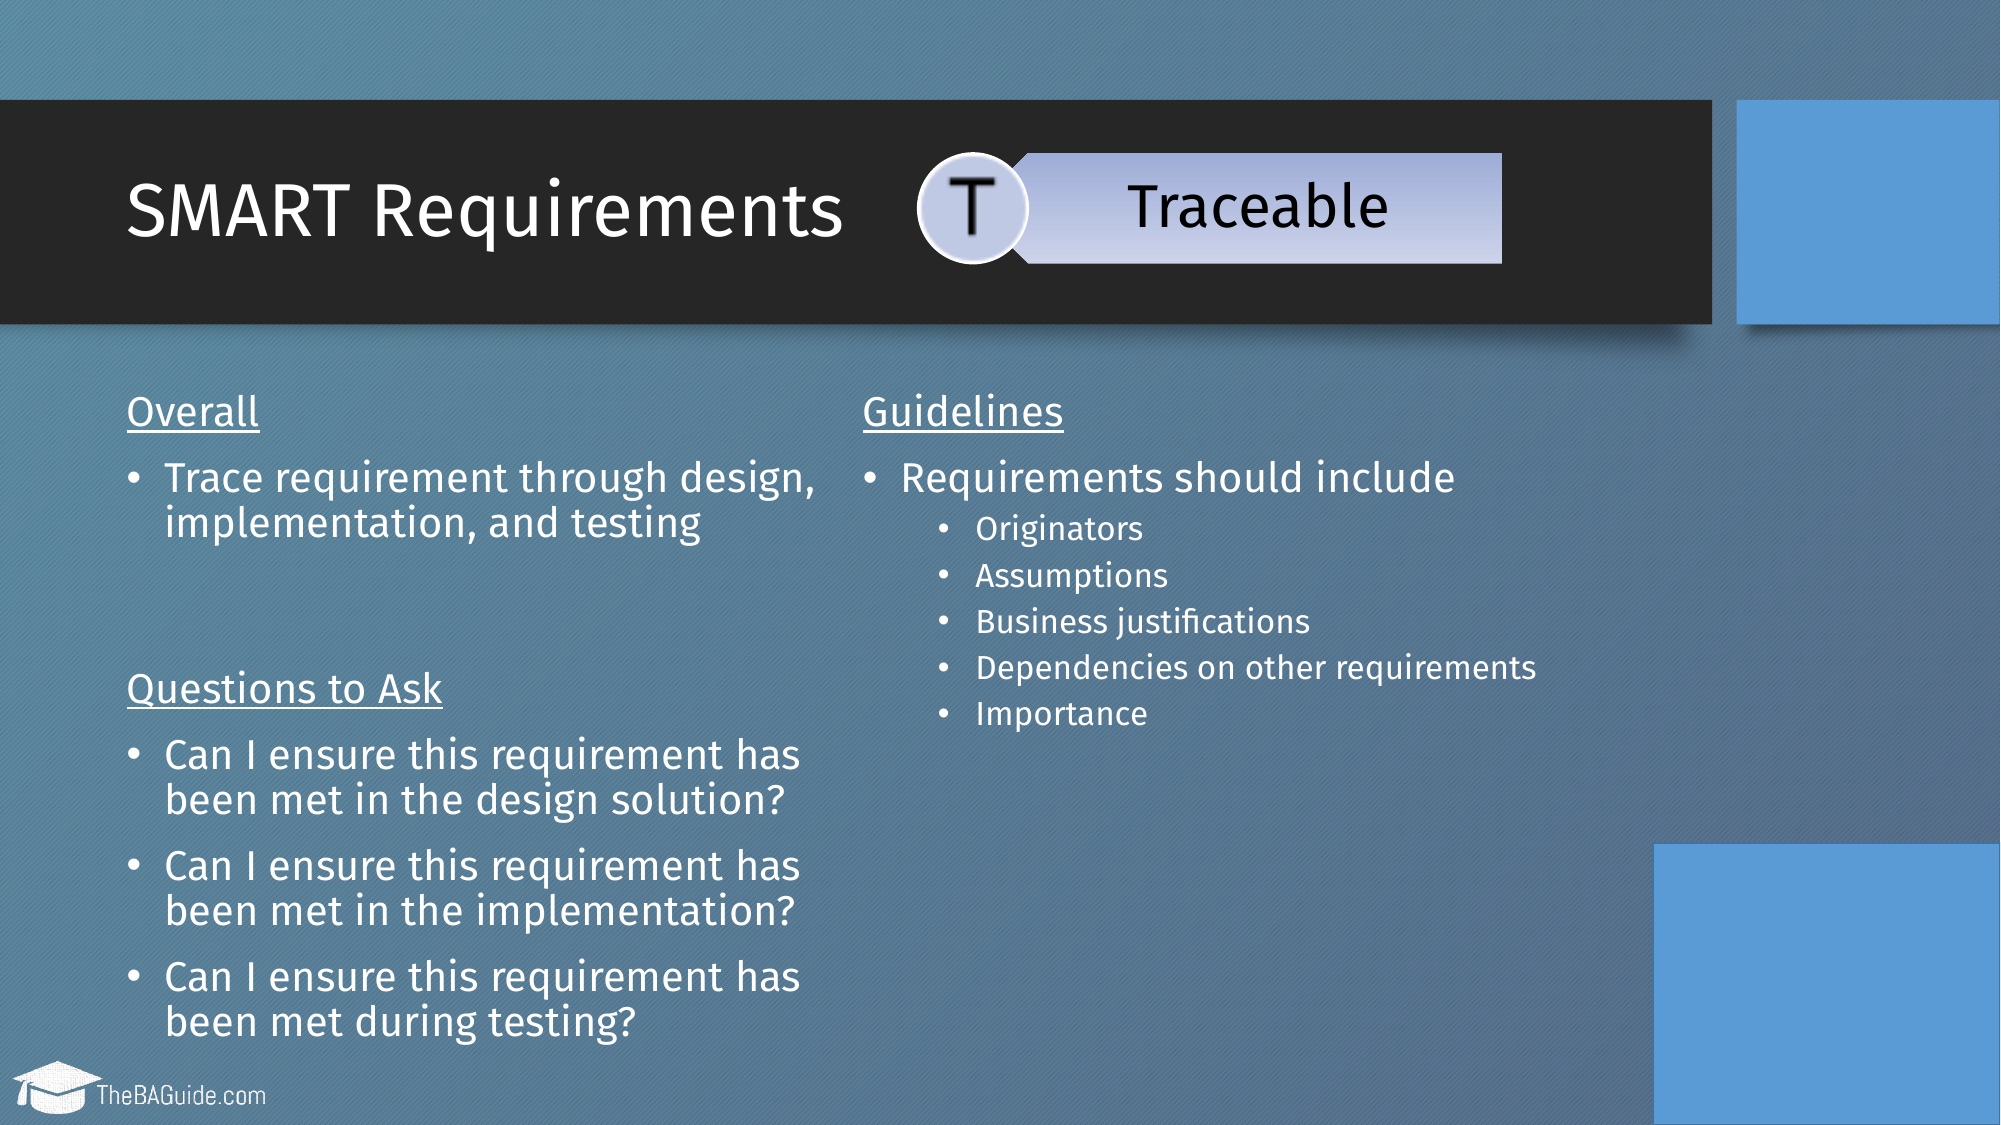

# SMART Requirements

Traceable
Overall
Trace requirement through design, implementation, and testing

Questions to Ask
Can I ensure this requirement has been met in the design solution?
Can I ensure this requirement has been met in the implementation?
Can I ensure this requirement has been met during testing?

Guidelines
Requirements should include
Originators
Assumptions
Business justifications
Dependencies on other requirements
Importance